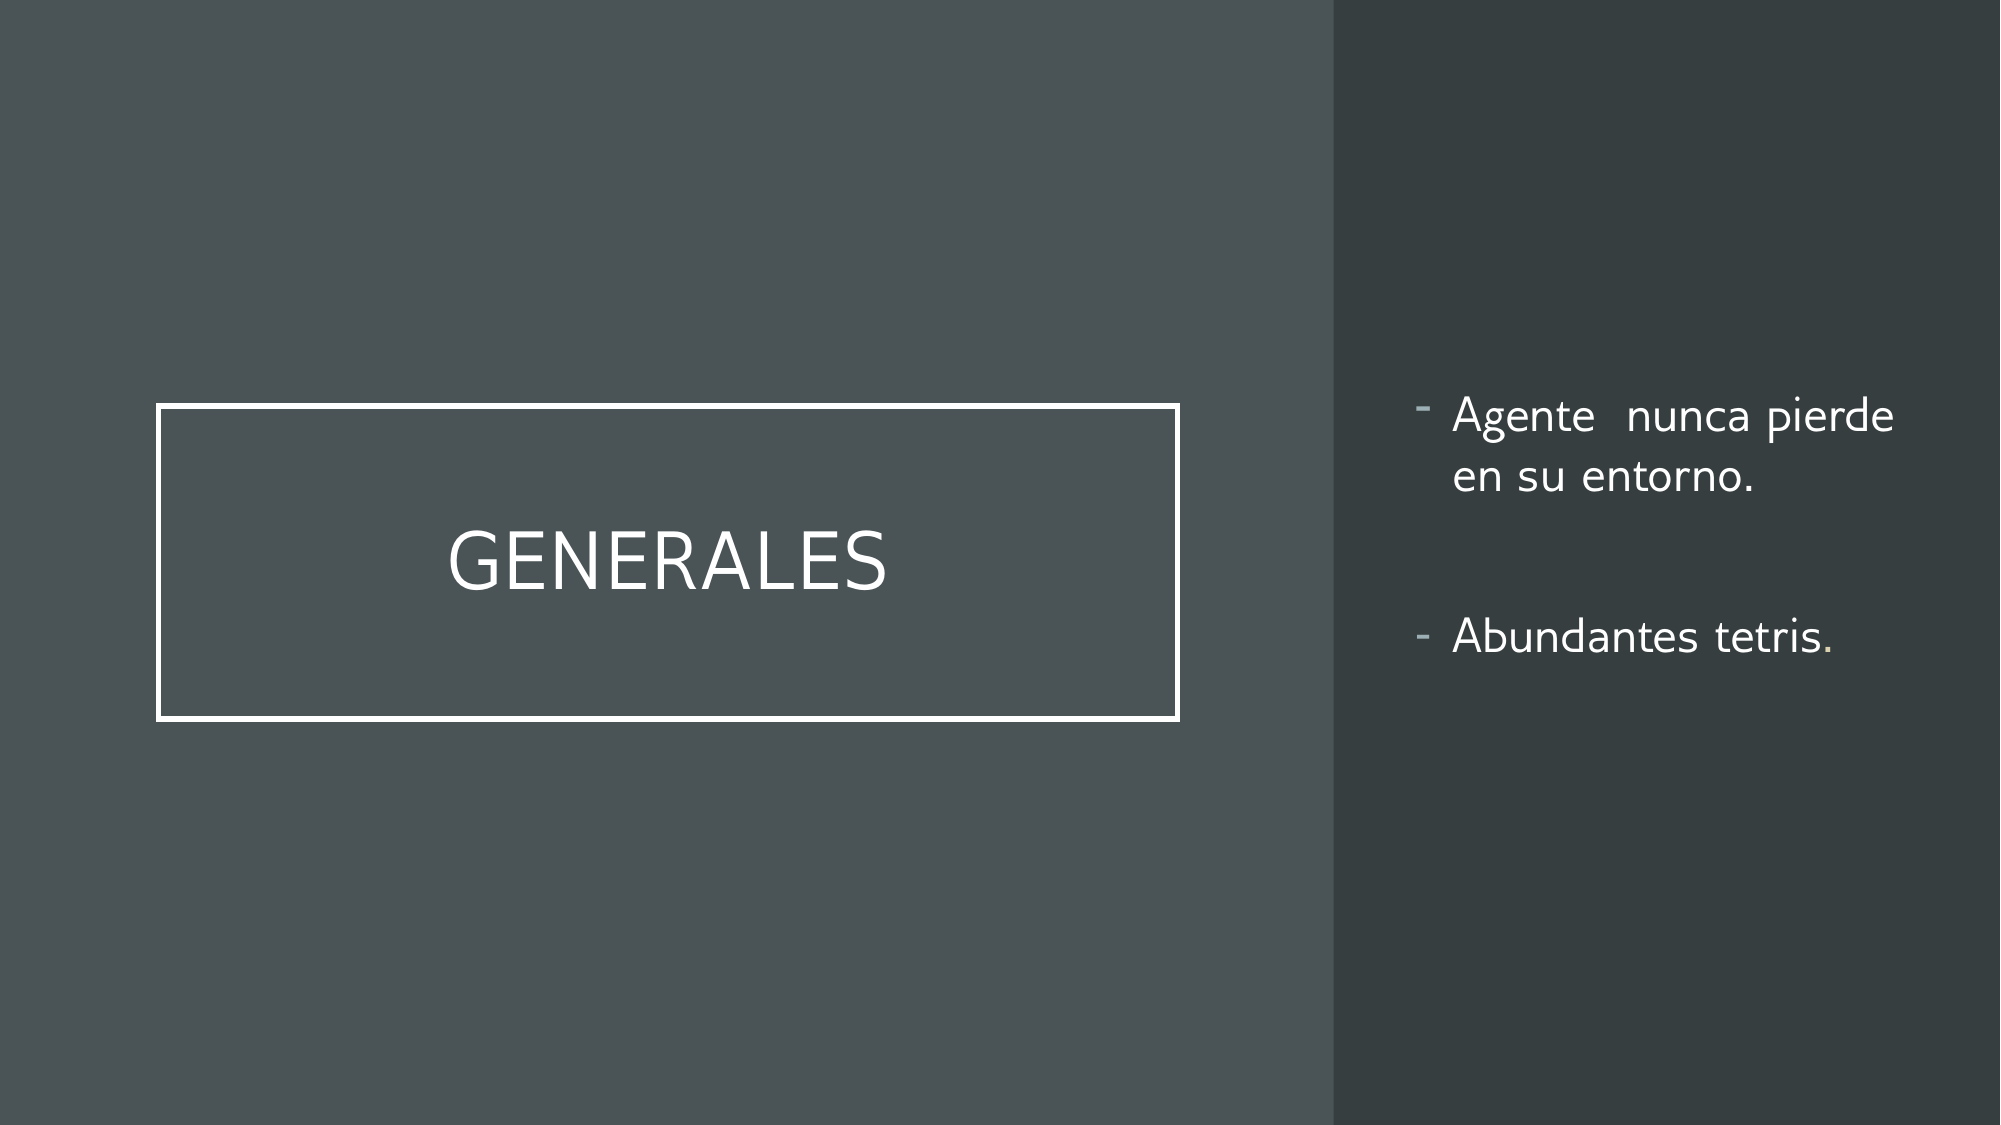

Agente  nunca pierde en su entorno.

Abundantes tetris.

# Generales